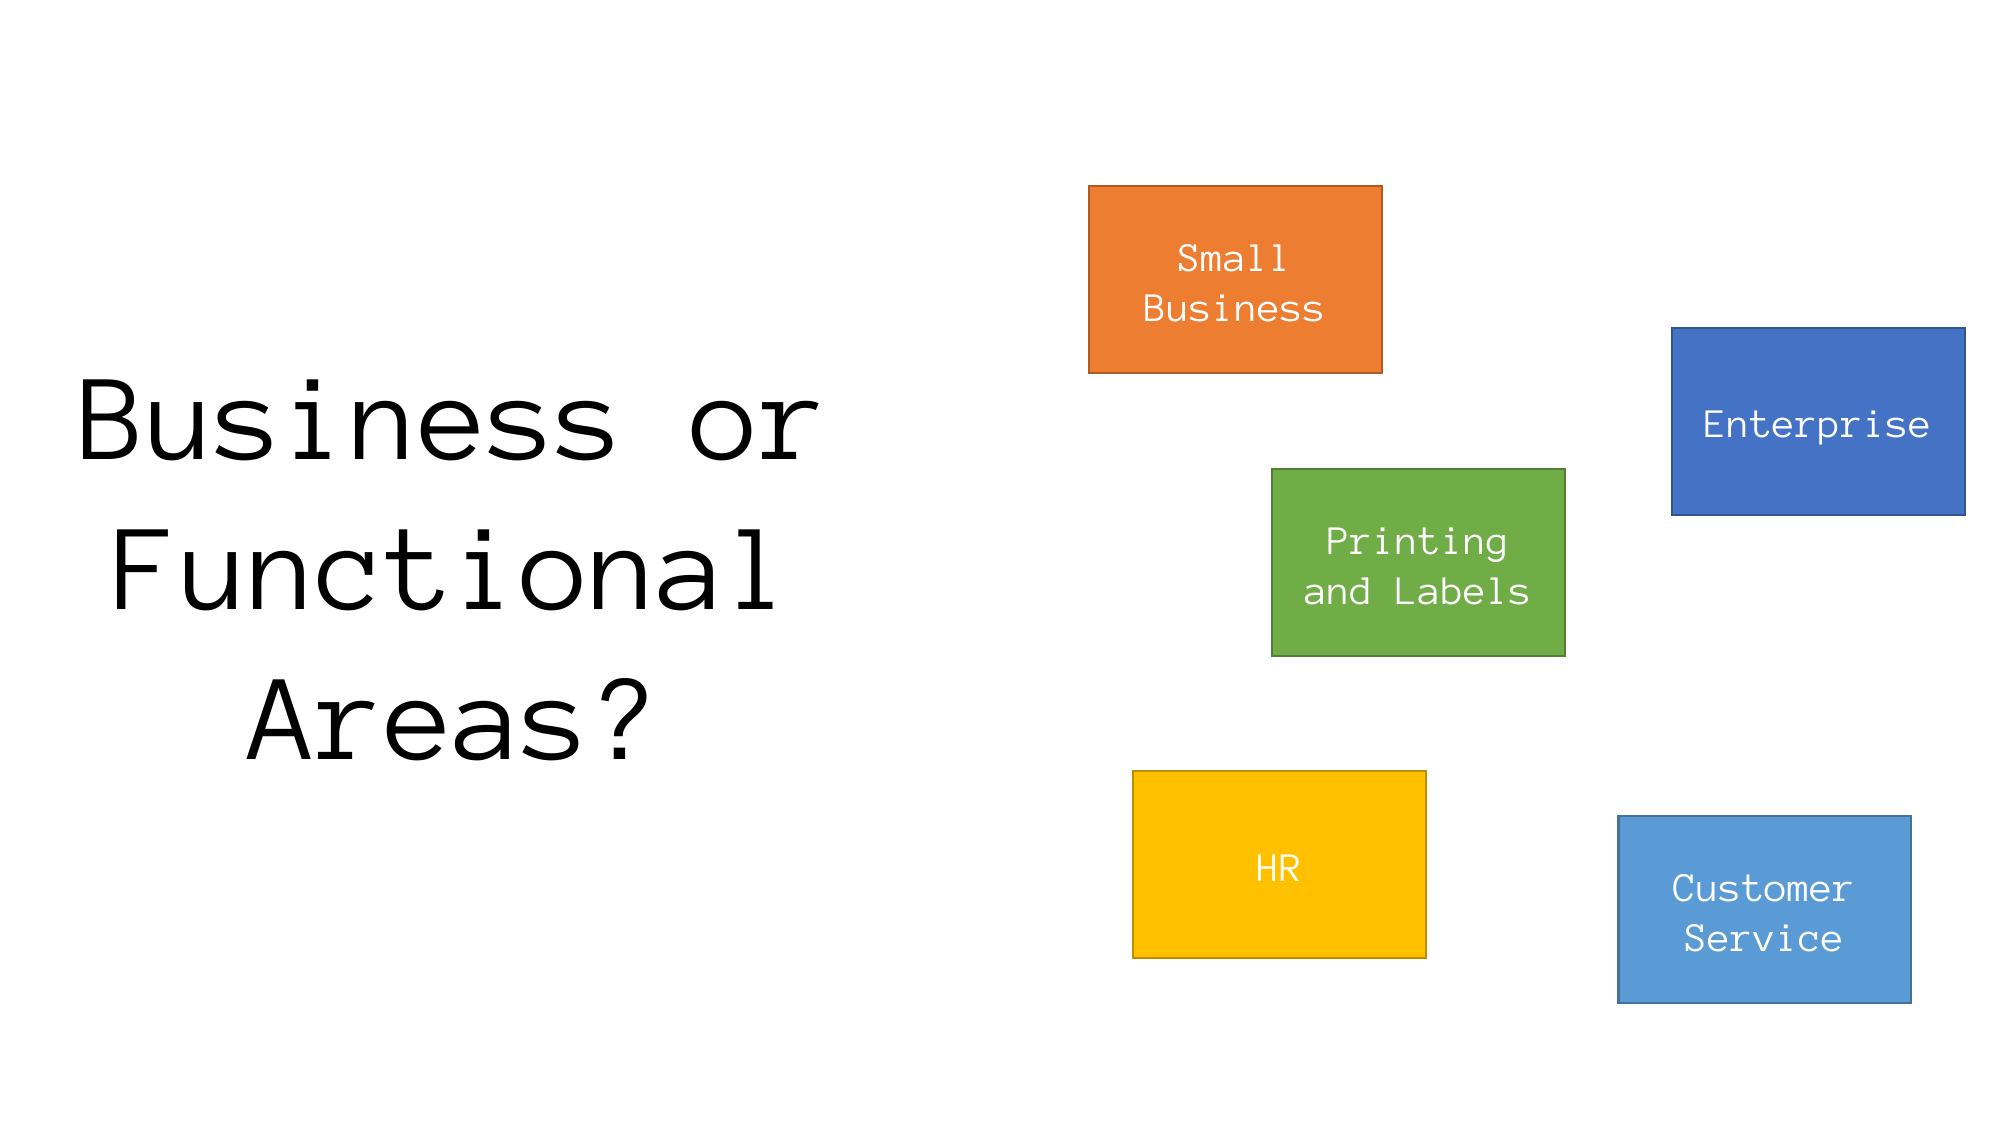

Small Business
Business or Functional Areas?
Enterprise
Printing and Labels
HR
Customer Service